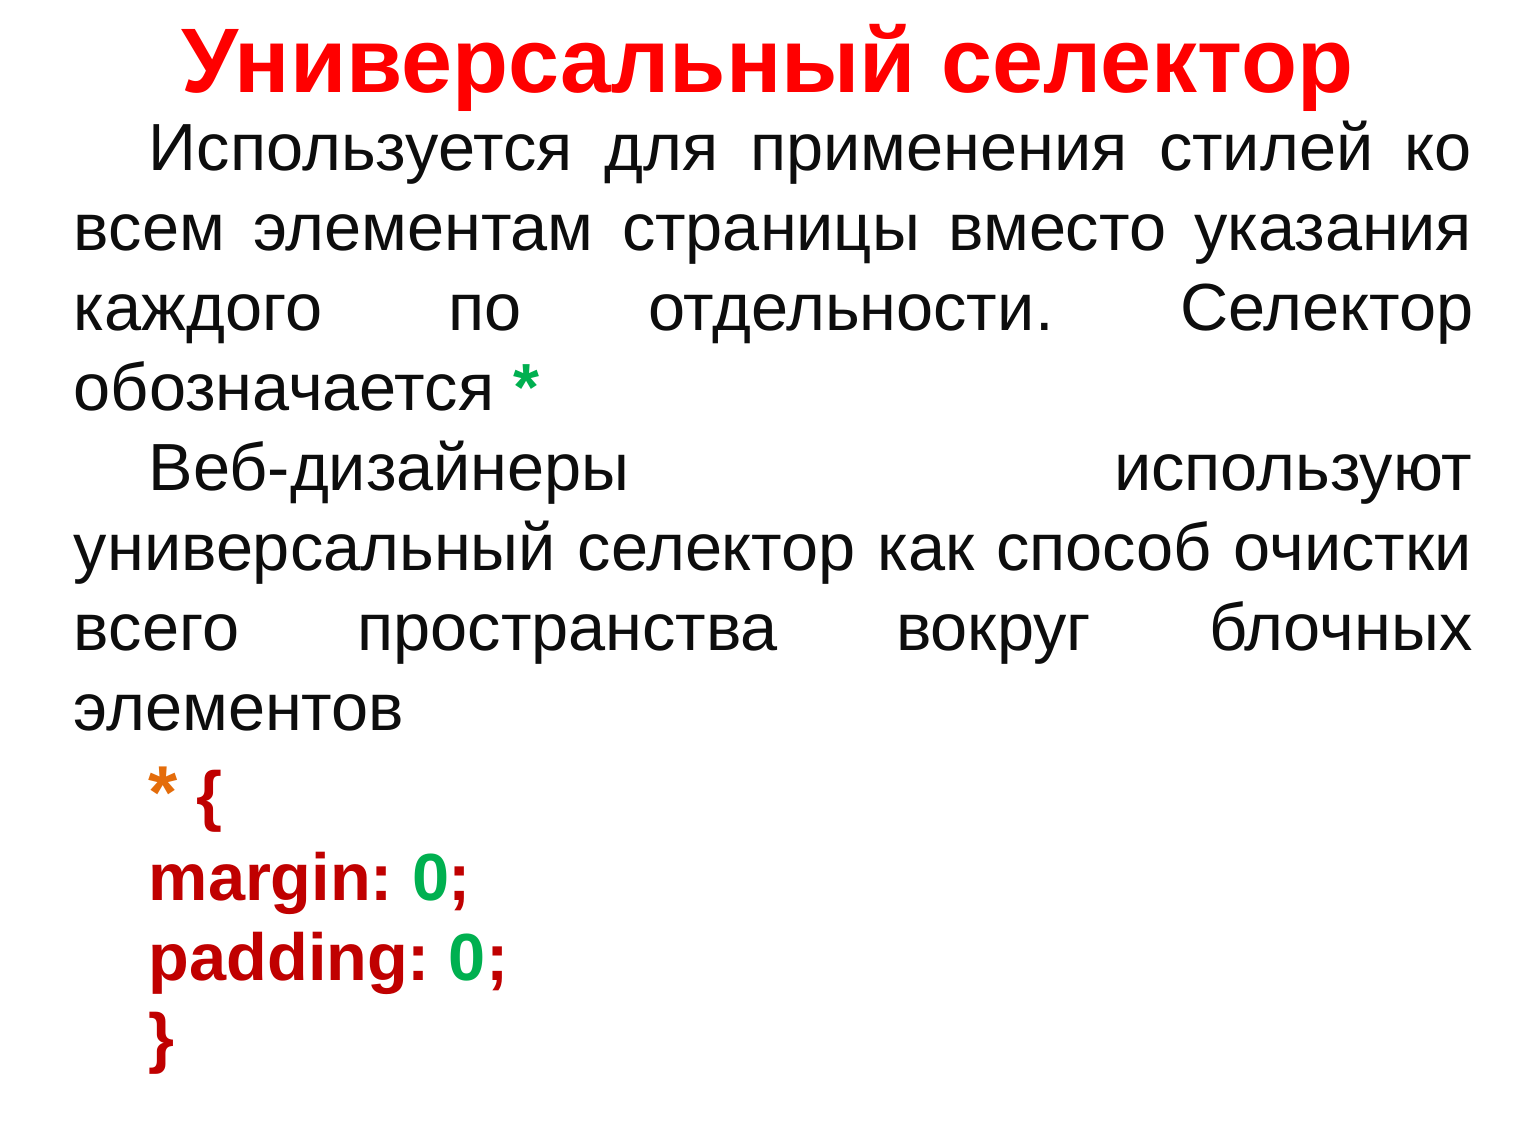

# Универсальный селектор
Используется для применения стилей ко всем элементам страницы вместо указания каждого по отдельности. Селектор обозначается *
Веб-дизайнеры используют универсальный селектор как способ очистки всего пространства вокруг блочных элементов
* {
margin: 0;
padding: 0;
}